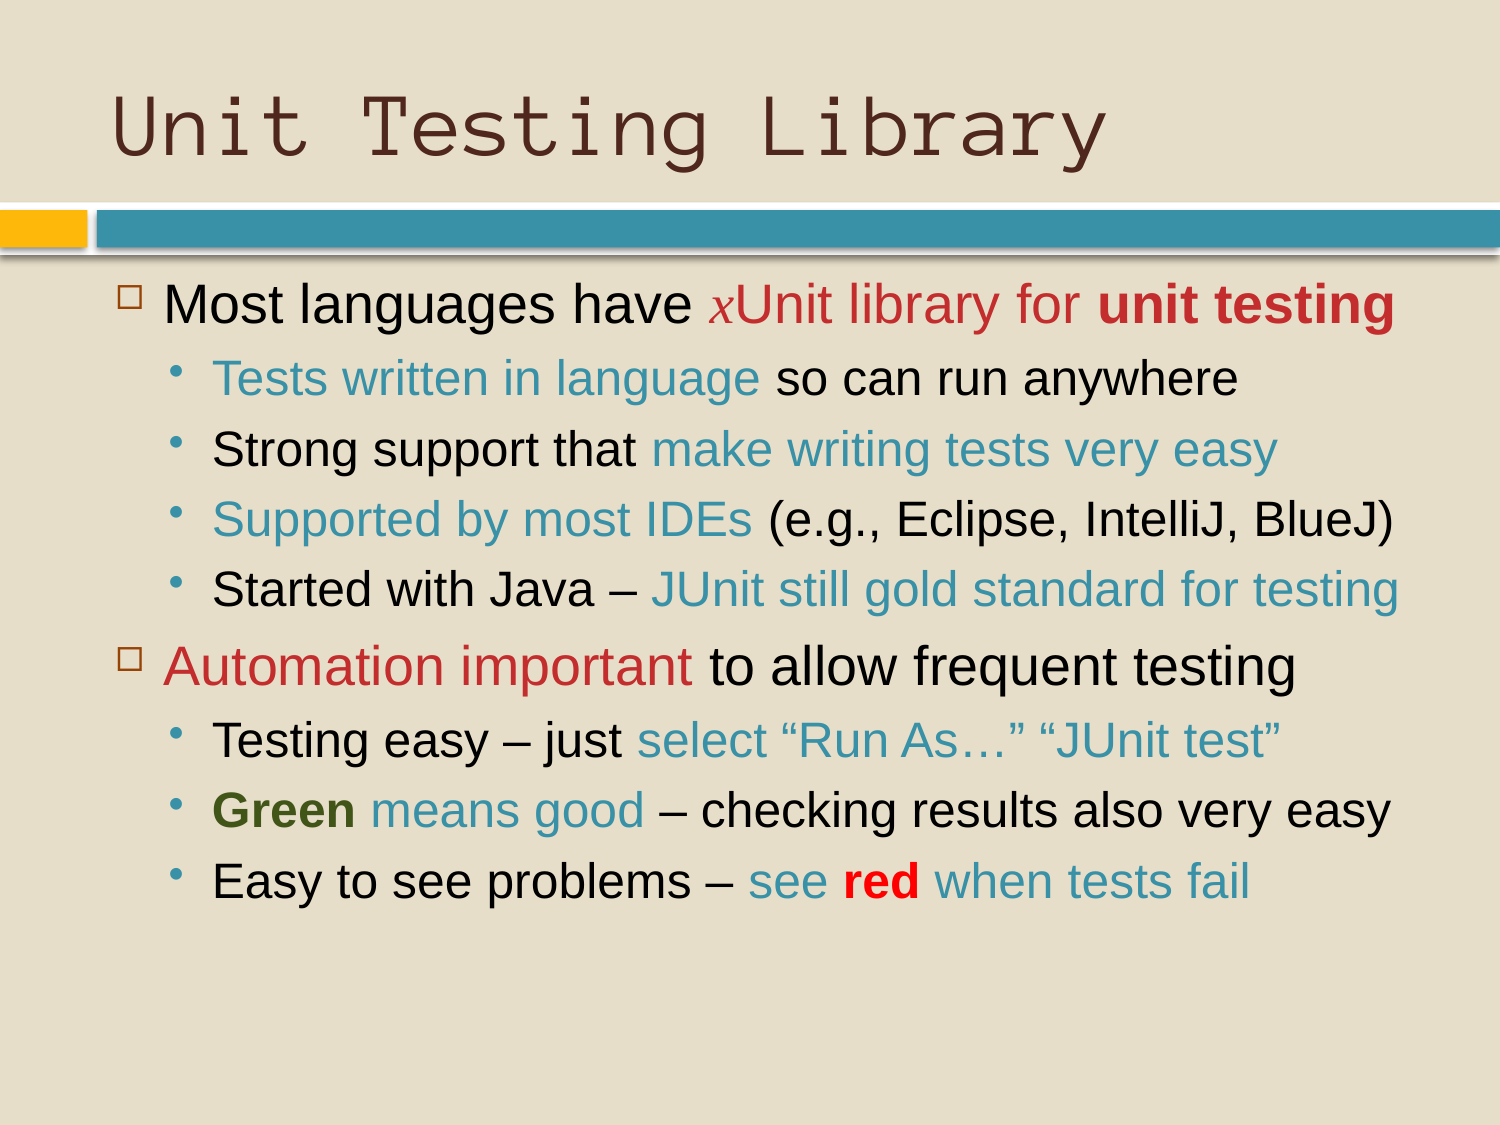

# Unit Testing Library
Most languages have xUnit library for unit testing
Tests written in language so can run anywhere
Strong support that make writing tests very easy
Supported by most IDEs (e.g., Eclipse, IntelliJ, BlueJ)
Started with Java – JUnit still gold standard for testing
Automation important to allow frequent testing
Testing easy – just select “Run As…” “JUnit test”
Green means good – checking results also very easy
Easy to see problems – see red when tests fail